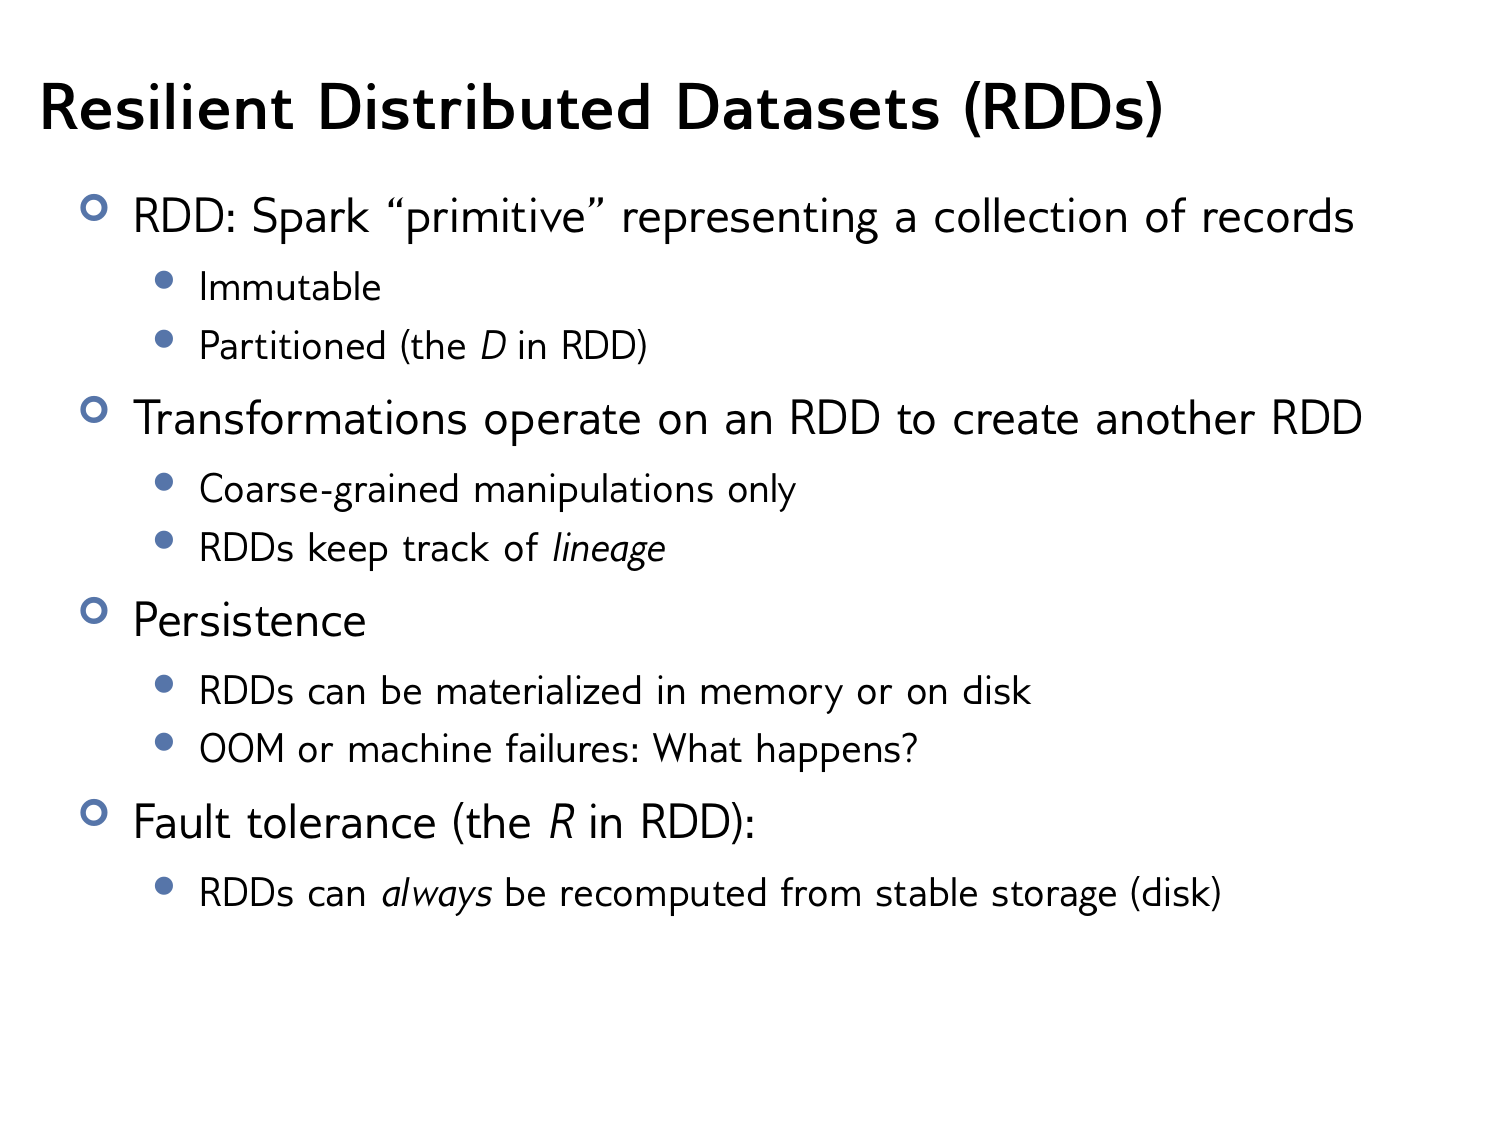

# Resilient Distributed Datasets (RDDs)
RDD: Spark “primitive” representing a collection of records
Immutable
Partitioned (the D in RDD)
Transformations operate on an RDD to create another RDD
Coarse-grained manipulations only
RDDs keep track of lineage
Persistence
RDDs can be materialized in memory or on disk
OOM or machine failures: What happens?
Fault tolerance (the R in RDD):
RDDs can always be recomputed from stable storage (disk)